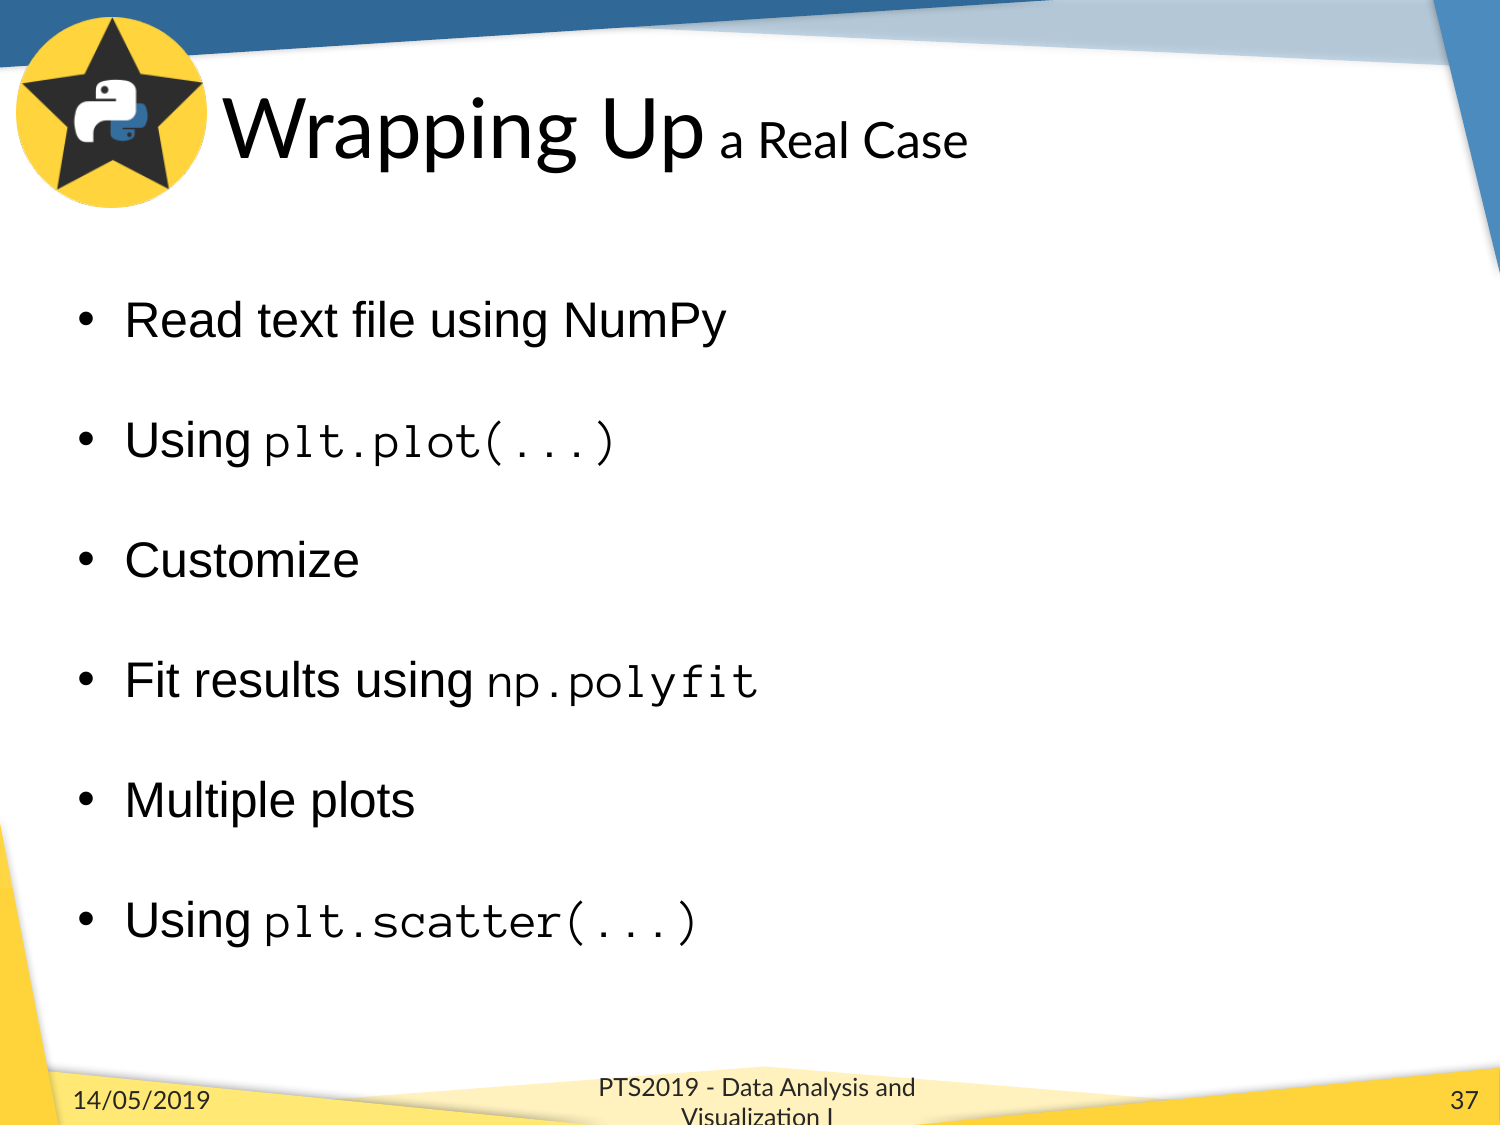

# Wrapping Up a Real Case
Read text file using NumPy

Using plt.plot(...)

Customize

Fit results using np.polyfit

Multiple plots

Using plt.scatter(...)

PTS2019 - Data Analysis and Visualization I
14/05/2019
37